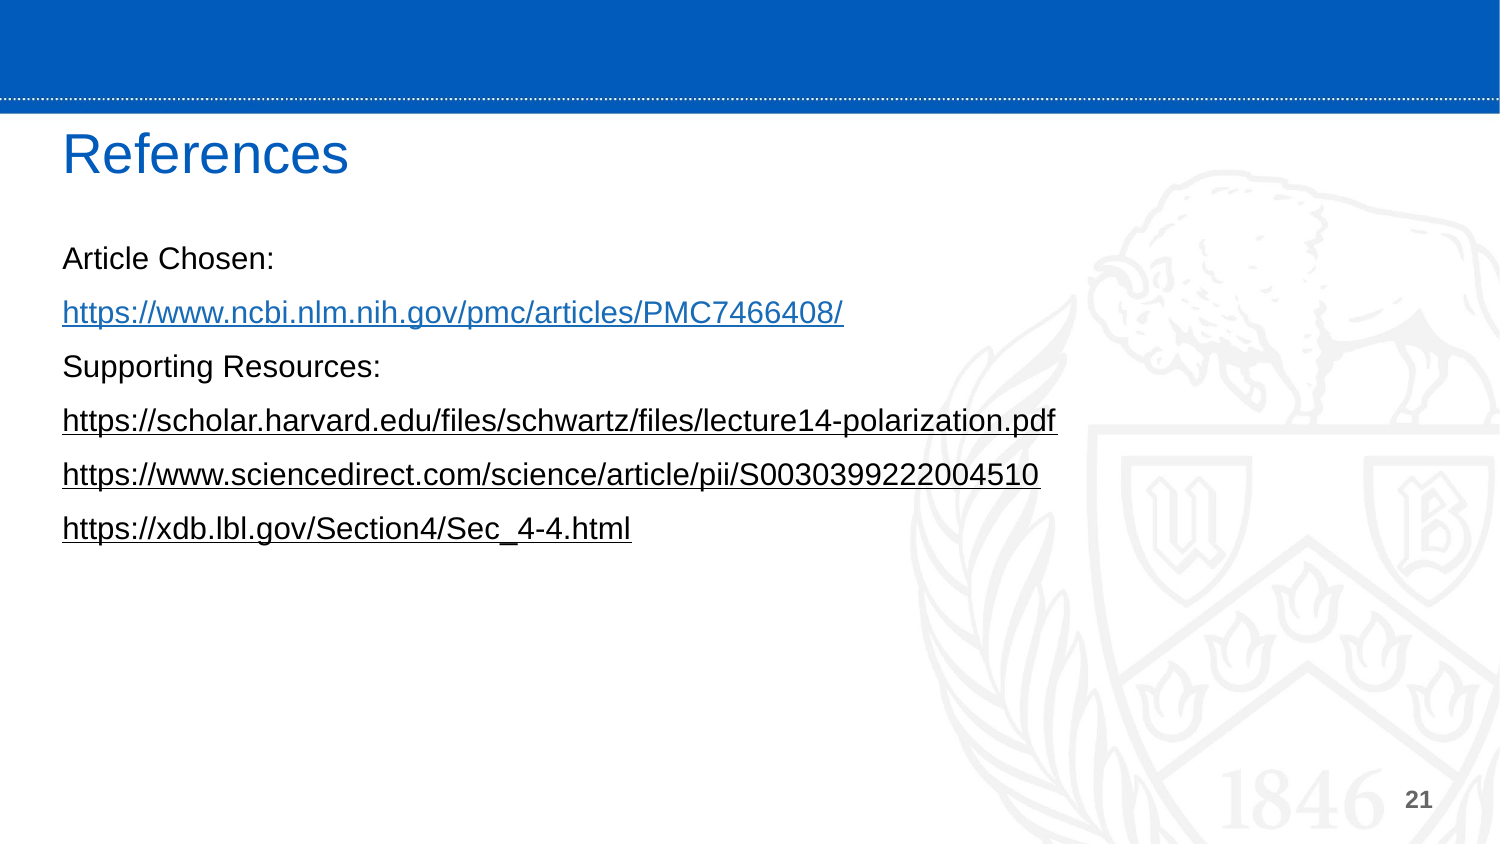

# References
Article Chosen:
https://www.ncbi.nlm.nih.gov/pmc/articles/PMC7466408/
Supporting Resources:
https://scholar.harvard.edu/files/schwartz/files/lecture14-polarization.pdf
https://www.sciencedirect.com/science/article/pii/S0030399222004510
https://xdb.lbl.gov/Section4/Sec_4-4.html